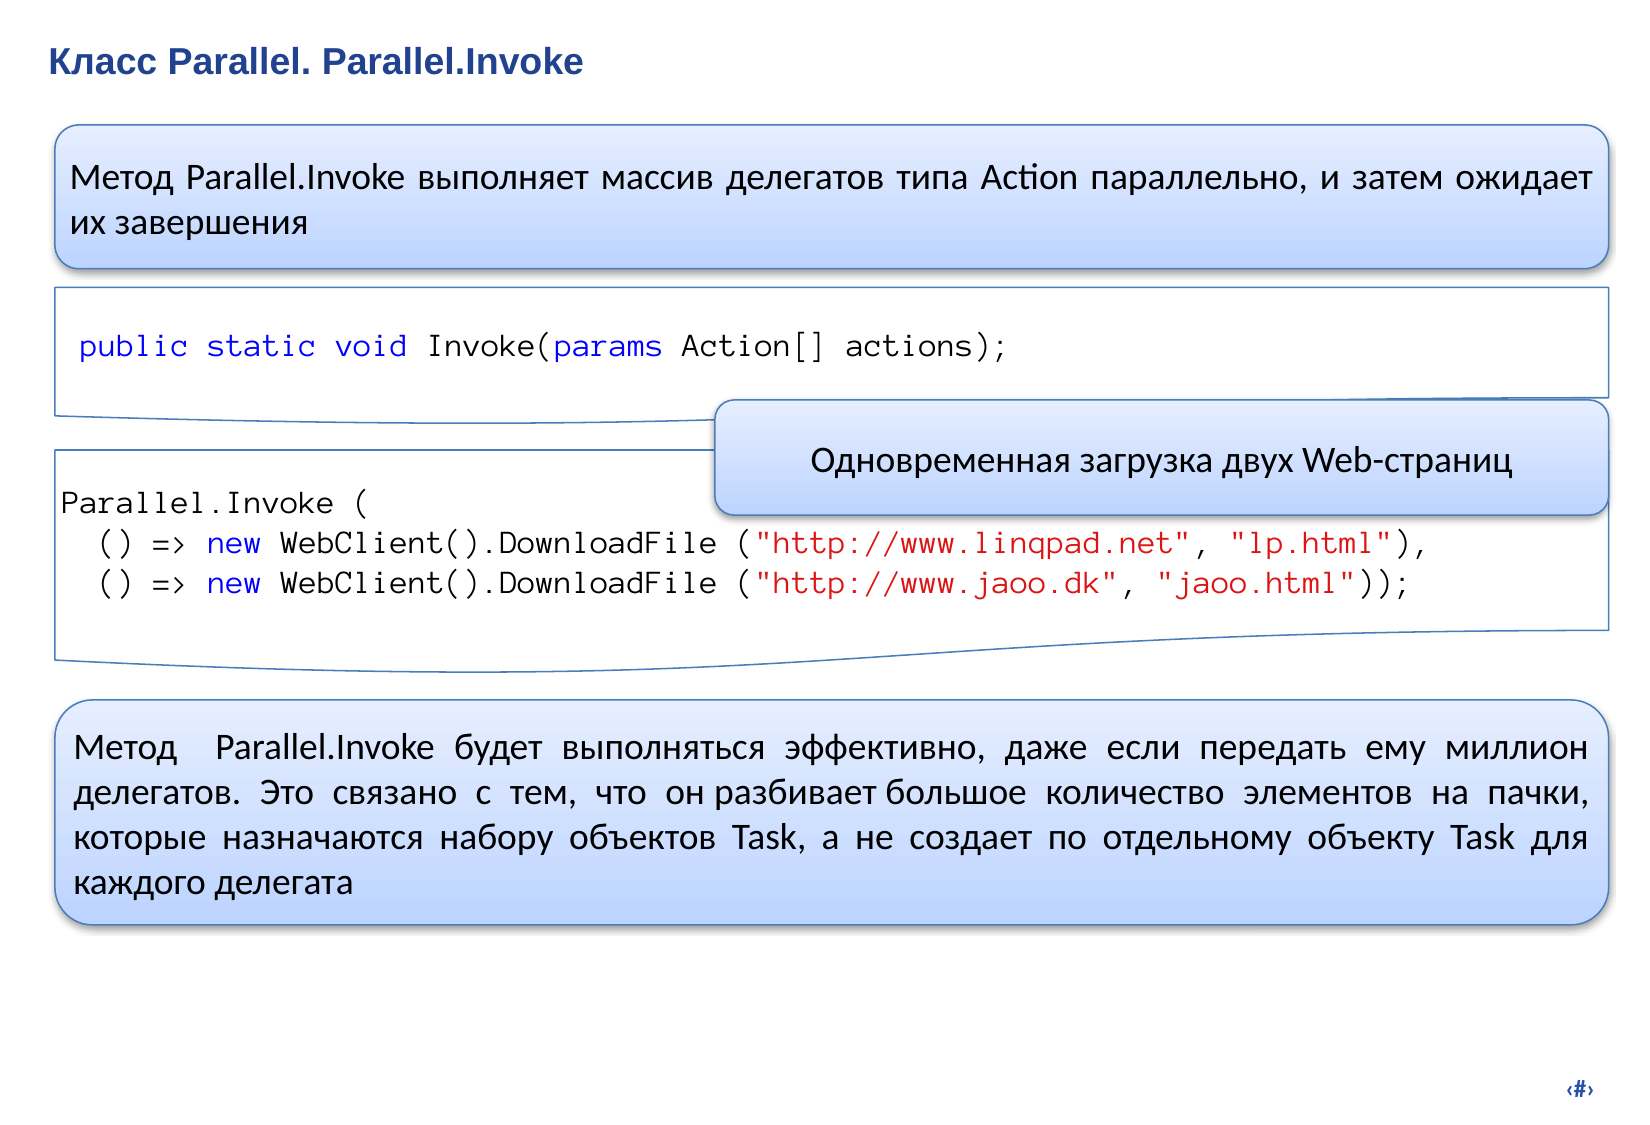

# Класс Parallel. Parallel.Invoke

Метод Parallel.Invoke выполняет массив делегатов типа Action параллельно, и затем ожидает их завершения

 public static void Invoke(params Action[] actions);

Одновременная загрузка двух Web-страниц

Parallel.Invoke (
  () => new WebClient().DownloadFile ("http://www.linqpad.net", "lp.html"),
  () => new WebClient().DownloadFile ("http://www.jaoo.dk", "jaoo.html"));

Метод  Parallel.Invoke будет выполняться эффективно, даже если передать ему миллион делегатов. Это связано с тем, что он разбивает большое количество элементов на пачки, которые назначаются набору объектов Task, а не создает по отдельному объекту Task для каждого делегата